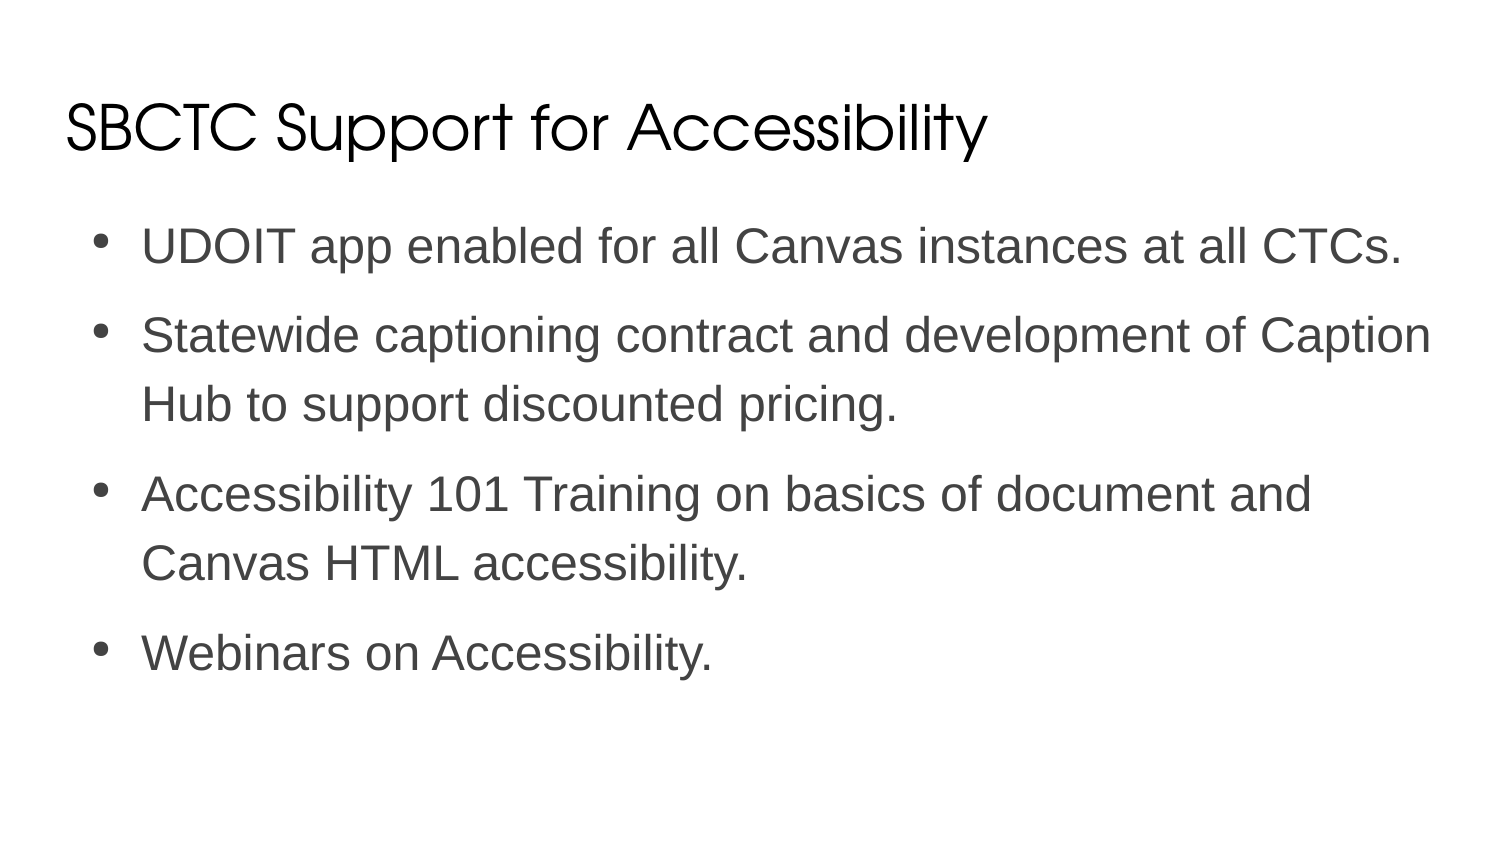

# SBCTC Support for Accessibility
UDOIT app enabled for all Canvas instances at all CTCs.
Statewide captioning contract and development of Caption Hub to support discounted pricing.
Accessibility 101 Training on basics of document and Canvas HTML accessibility.
Webinars on Accessibility.